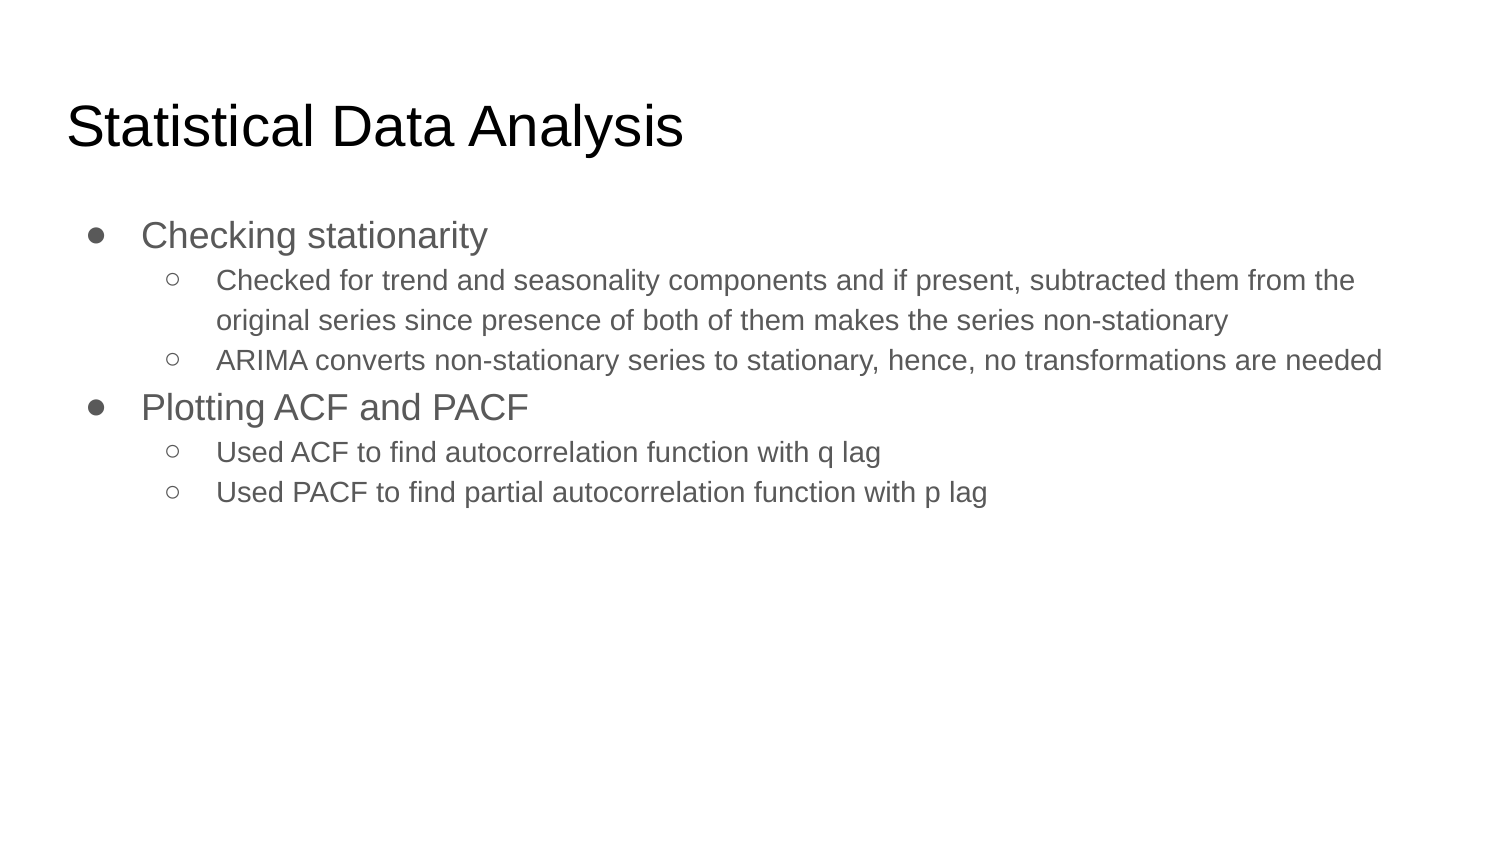

# Statistical Data Analysis
Checking stationarity
Checked for trend and seasonality components and if present, subtracted them from the original series since presence of both of them makes the series non-stationary
ARIMA converts non-stationary series to stationary, hence, no transformations are needed
Plotting ACF and PACF
Used ACF to find autocorrelation function with q lag
Used PACF to find partial autocorrelation function with p lag